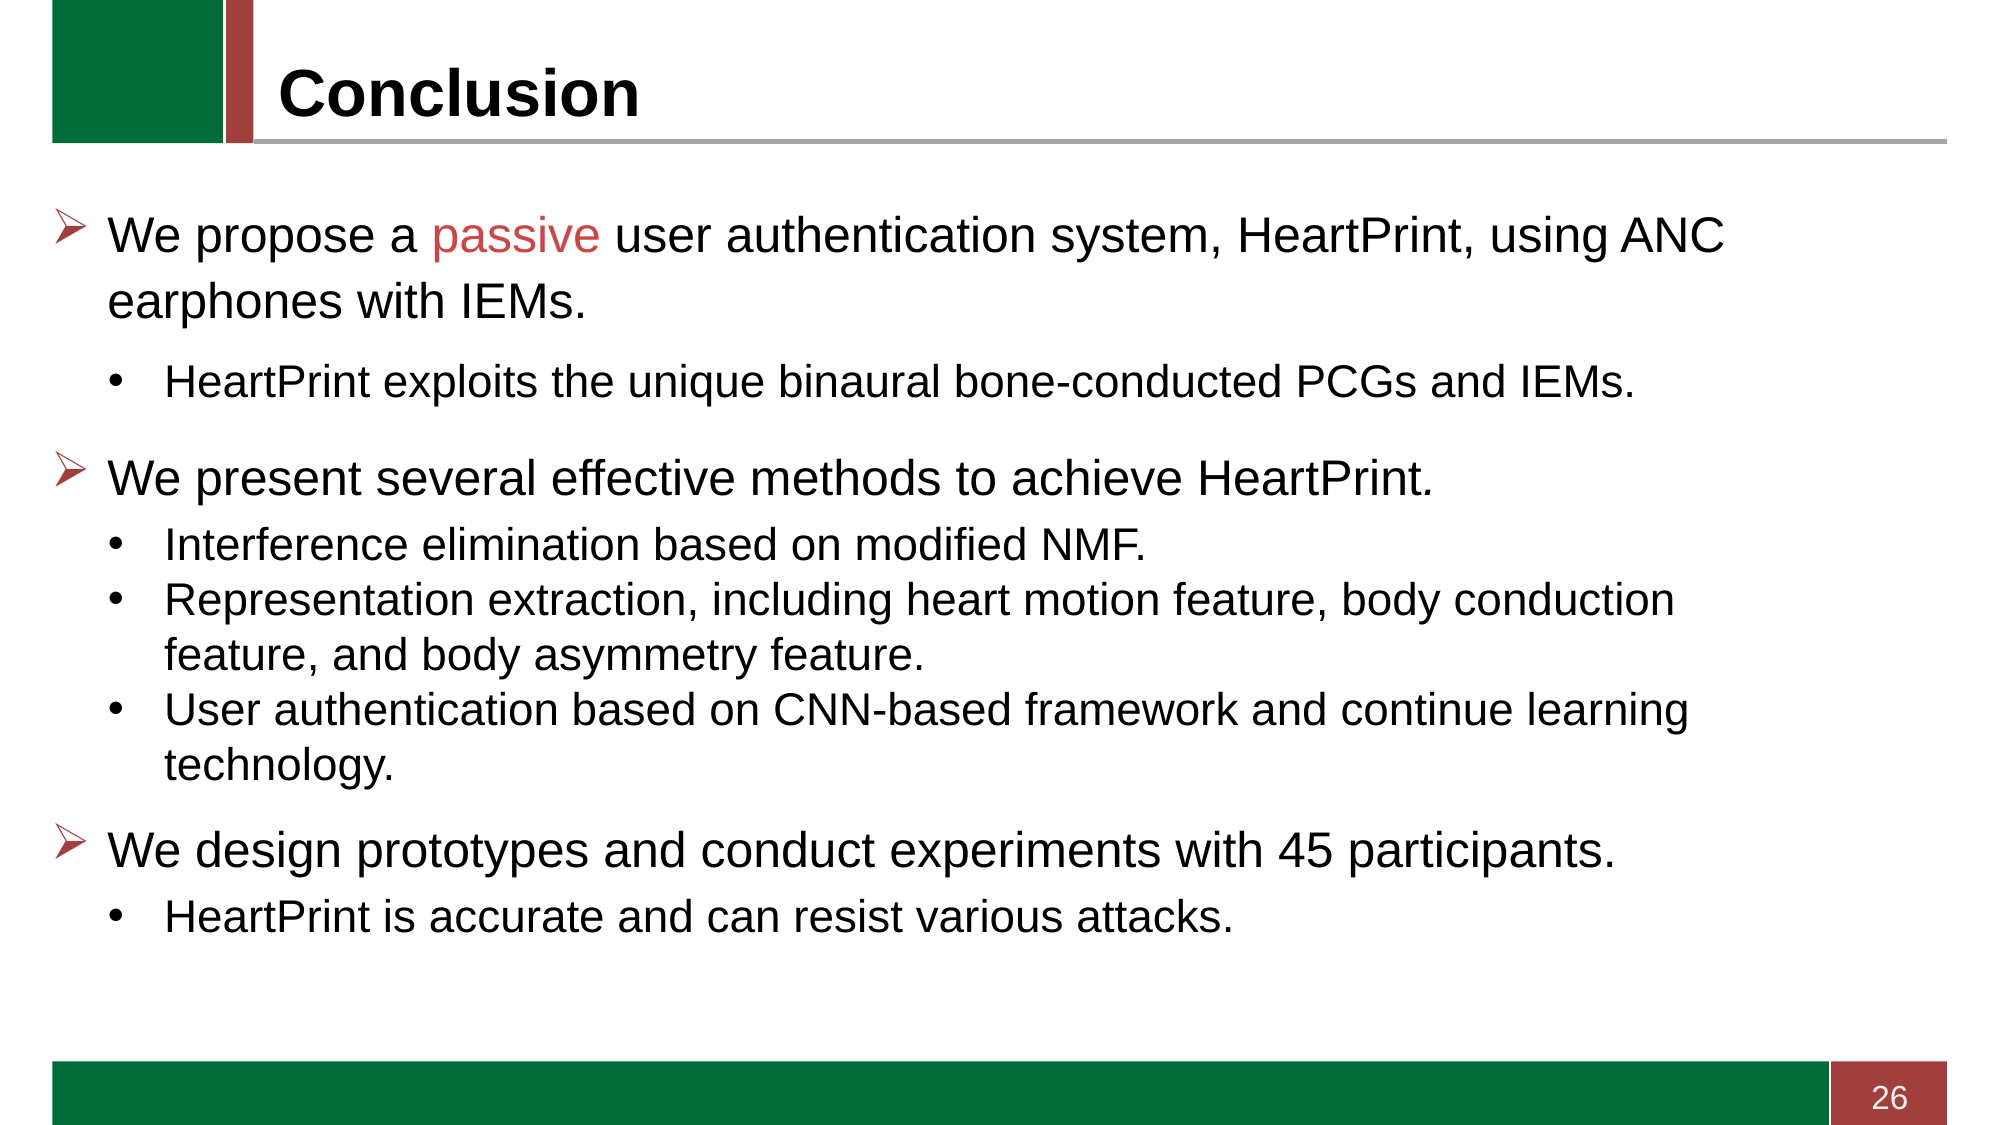

# Conclusion
We propose a passive user authentication system, HeartPrint, using ANC earphones with IEMs.
HeartPrint exploits the unique binaural bone-conducted PCGs and IEMs.
We present several effective methods to achieve HeartPrint.
Interference elimination based on modified NMF.
Representation extraction, including heart motion feature, body conduction feature, and body asymmetry feature.
User authentication based on CNN-based framework and continue learning technology.
We design prototypes and conduct experiments with 45 participants.
HeartPrint is accurate and can resist various attacks.